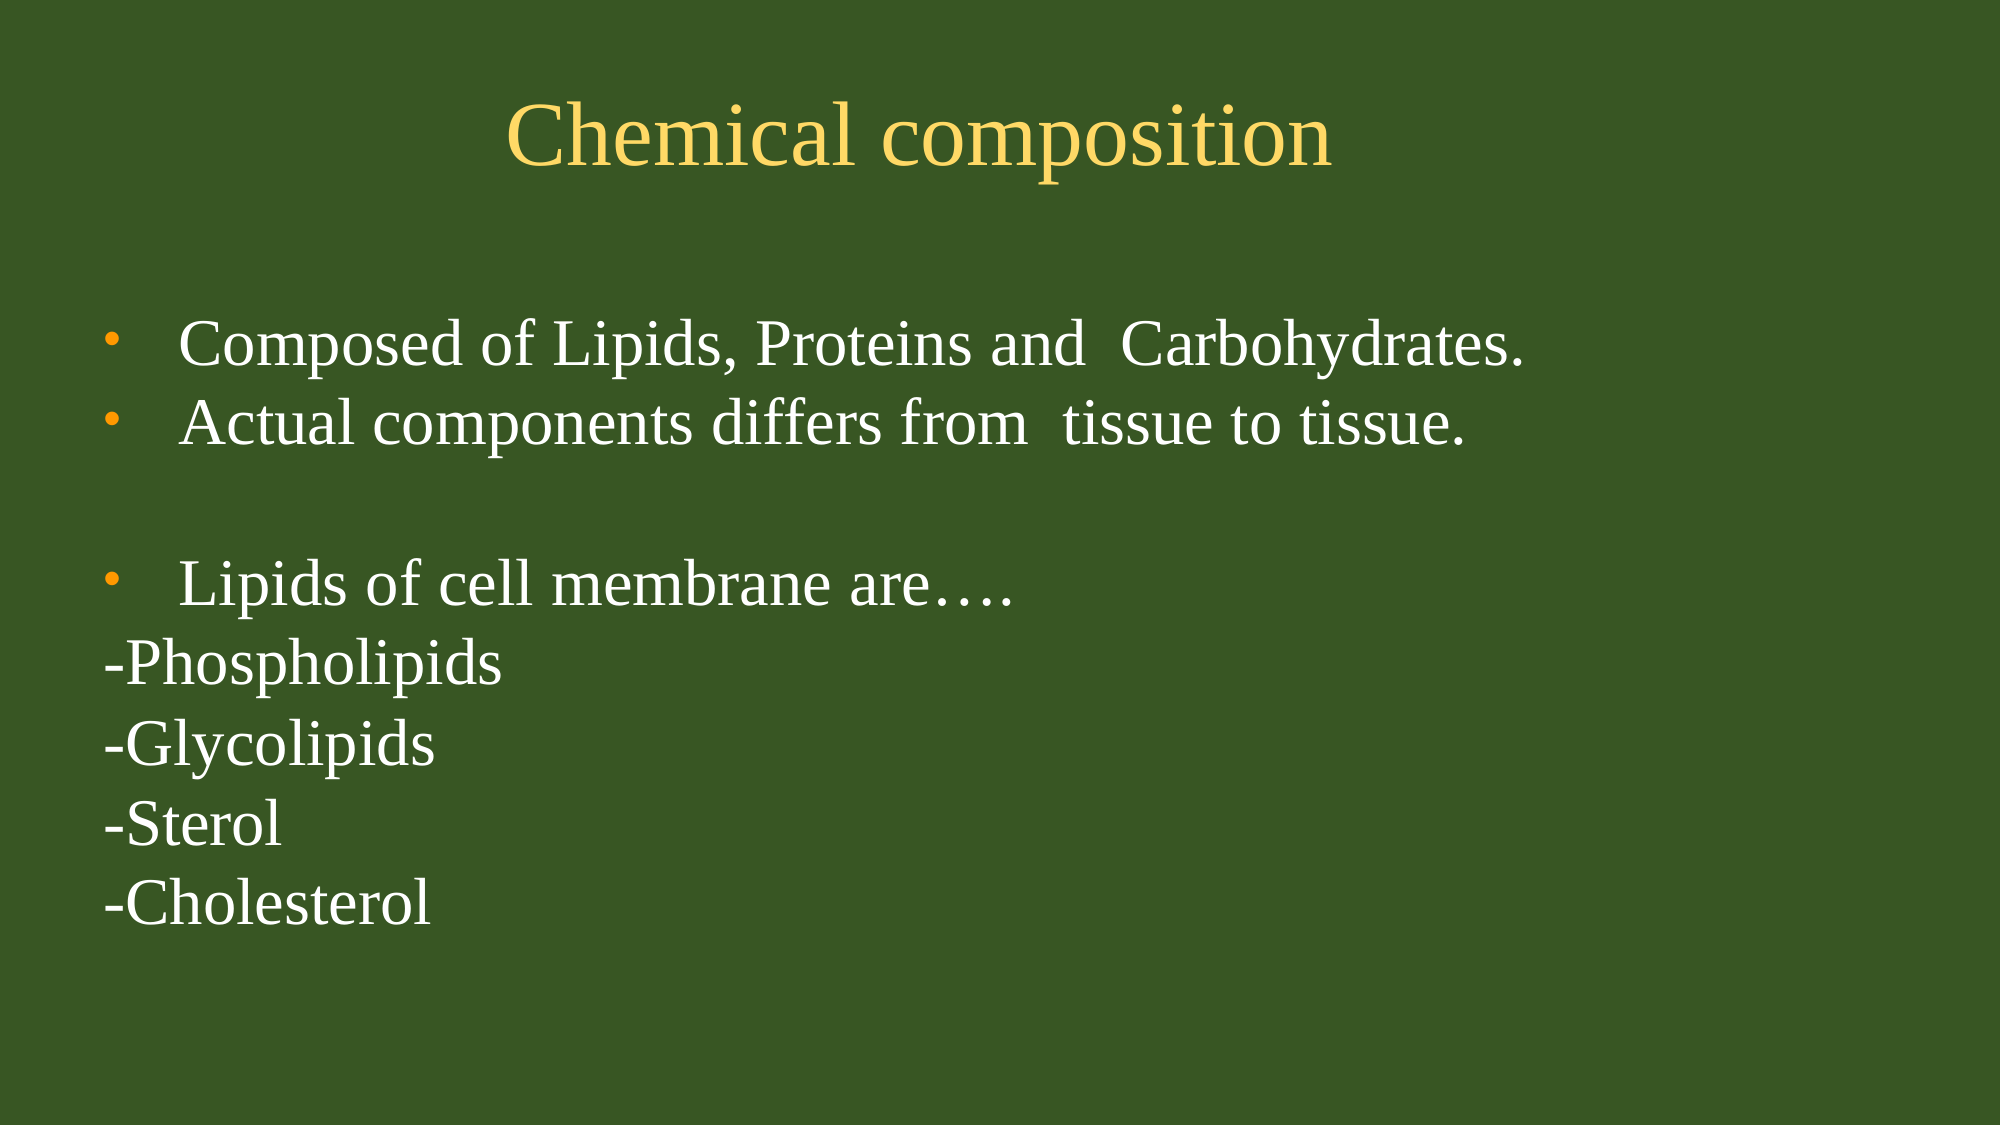

# Chemical composition
Composed of Lipids, Proteins and  Carbohydrates.
Actual components differs from  tissue to tissue.

Lipids of cell membrane are….
-Phospholipids
-Glycolipids
-Sterol
-Cholesterol